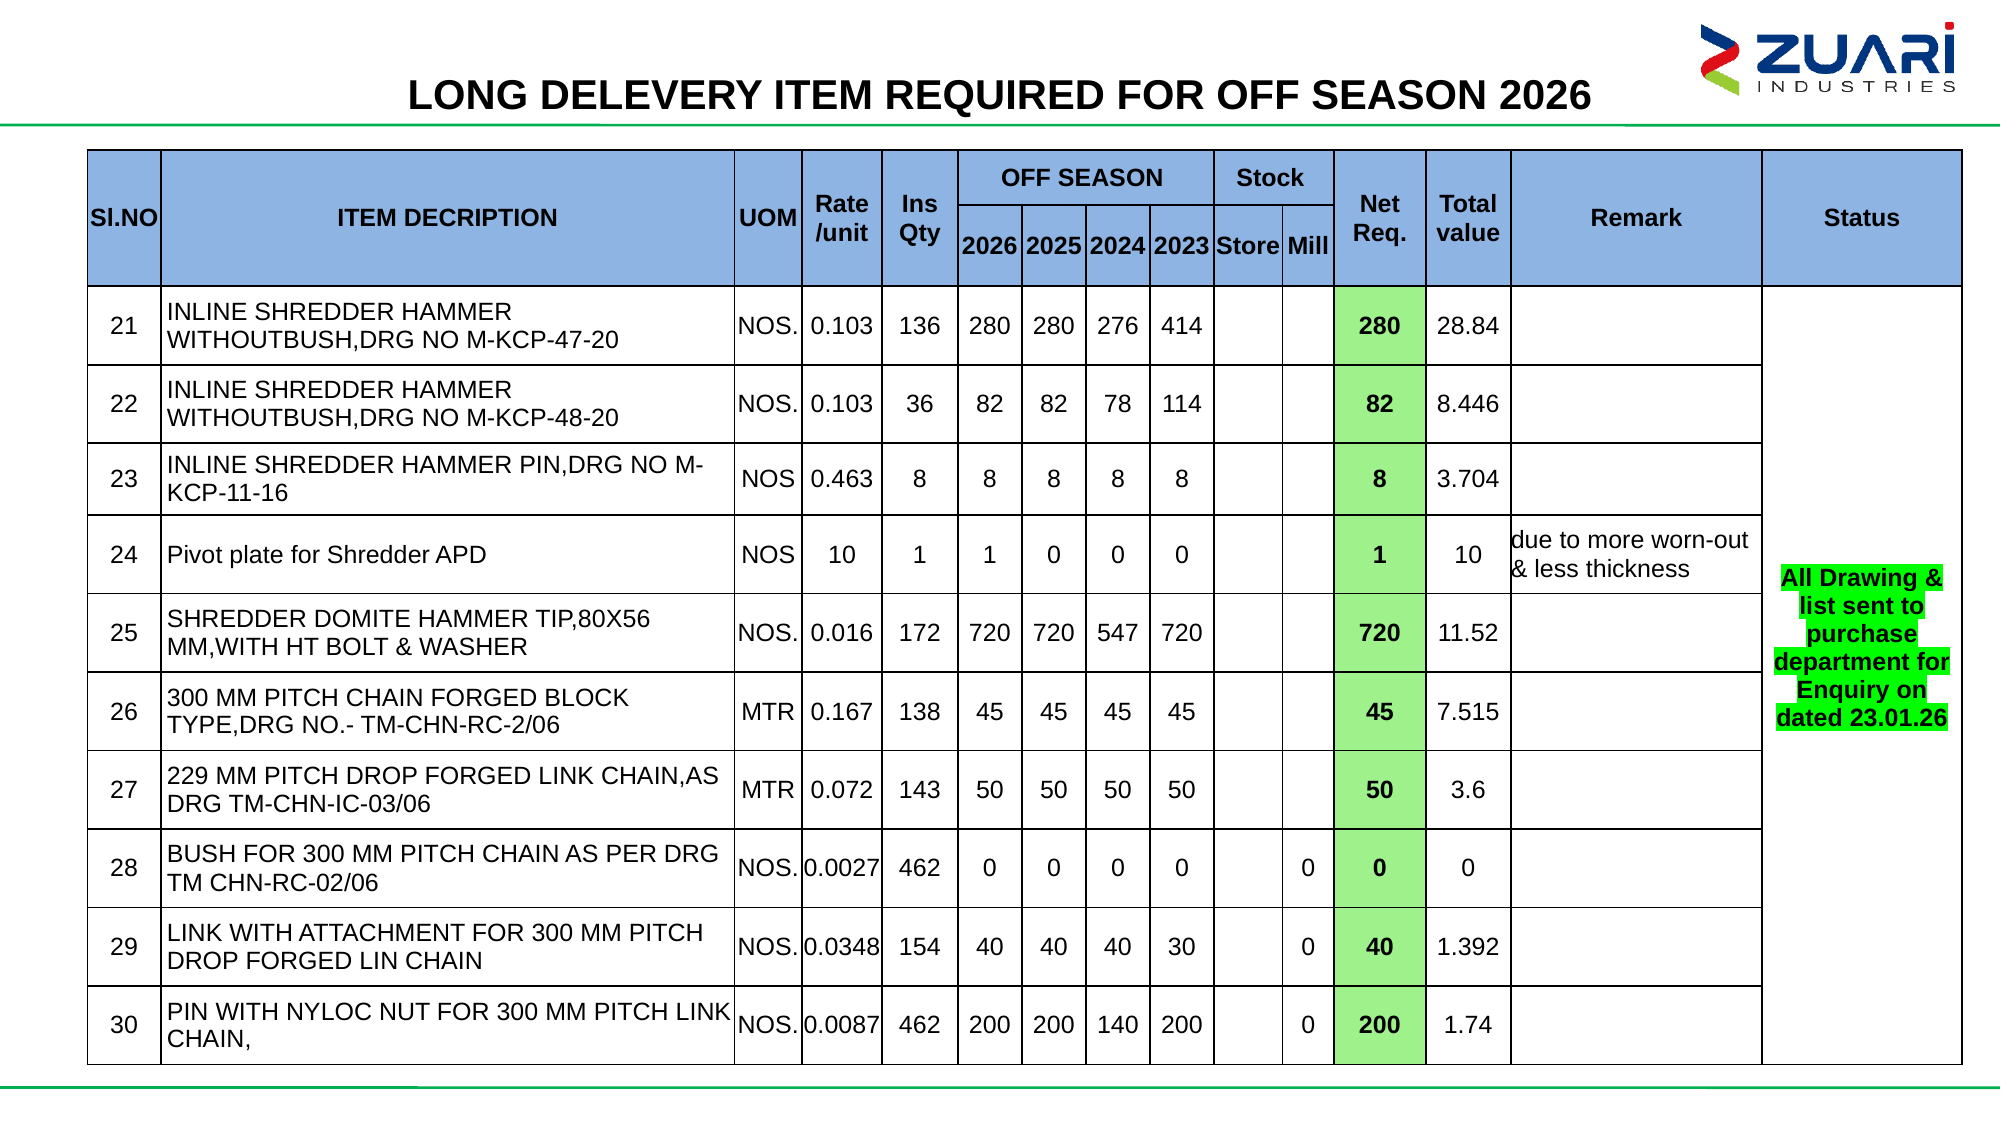

LONG DELEVERY ITEM REQUIRED FOR OFF SEASON 2026
| Sl.NO | ITEM DECRIPTION | UOM | Rate /unit | Ins Qty | OFF SEASON |  |  |  | Stock |  | Net Req. | Total value | Remark | Status |
| --- | --- | --- | --- | --- | --- | --- | --- | --- | --- | --- | --- | --- | --- | --- |
|  |  |  |  |  | 2026 | 2025 | 2024 | 2023 | Store | Mill |  |  |  |  |
| 21 | INLINE SHREDDER HAMMER WITHOUTBUSH,DRG NO M-KCP-47-20 | NOS. | 0.103 | 136 | 280 | 280 | 276 | 414 |  |  | 280 | 28.84 |  | All Drawing & list sent to purchase department for Enquiry on dated 23.01.26 |
| 22 | INLINE SHREDDER HAMMER WITHOUTBUSH,DRG NO M-KCP-48-20 | NOS. | 0.103 | 36 | 82 | 82 | 78 | 114 |  |  | 82 | 8.446 |  |  |
| 23 | INLINE SHREDDER HAMMER PIN,DRG NO M-KCP-11-16 | NOS | 0.463 | 8 | 8 | 8 | 8 | 8 |  |  | 8 | 3.704 |  |  |
| 24 | Pivot plate for Shredder APD | NOS | 10 | 1 | 1 | 0 | 0 | 0 |  |  | 1 | 10 | due to more worn-out & less thickness |  |
| 25 | SHREDDER DOMITE HAMMER TIP,80X56 MM,WITH HT BOLT & WASHER | NOS. | 0.016 | 172 | 720 | 720 | 547 | 720 |  |  | 720 | 11.52 |  |  |
| 26 | 300 MM PITCH CHAIN FORGED BLOCK TYPE,DRG NO.- TM-CHN-RC-2/06 | MTR | 0.167 | 138 | 45 | 45 | 45 | 45 |  |  | 45 | 7.515 |  |  |
| 27 | 229 MM PITCH DROP FORGED LINK CHAIN,AS DRG TM-CHN-IC-03/06 | MTR | 0.072 | 143 | 50 | 50 | 50 | 50 |  |  | 50 | 3.6 |  |  |
| 28 | BUSH FOR 300 MM PITCH CHAIN AS PER DRG TM CHN-RC-02/06 | NOS. | 0.0027 | 462 | 0 | 0 | 0 | 0 |  | 0 | 0 | 0 |  |  |
| 29 | LINK WITH ATTACHMENT FOR 300 MM PITCH DROP FORGED LIN CHAIN | NOS. | 0.0348 | 154 | 40 | 40 | 40 | 30 |  | 0 | 40 | 1.392 |  |  |
| 30 | PIN WITH NYLOC NUT FOR 300 MM PITCH LINK CHAIN, | NOS. | 0.0087 | 462 | 200 | 200 | 140 | 200 |  | 0 | 200 | 1.74 |  |  |